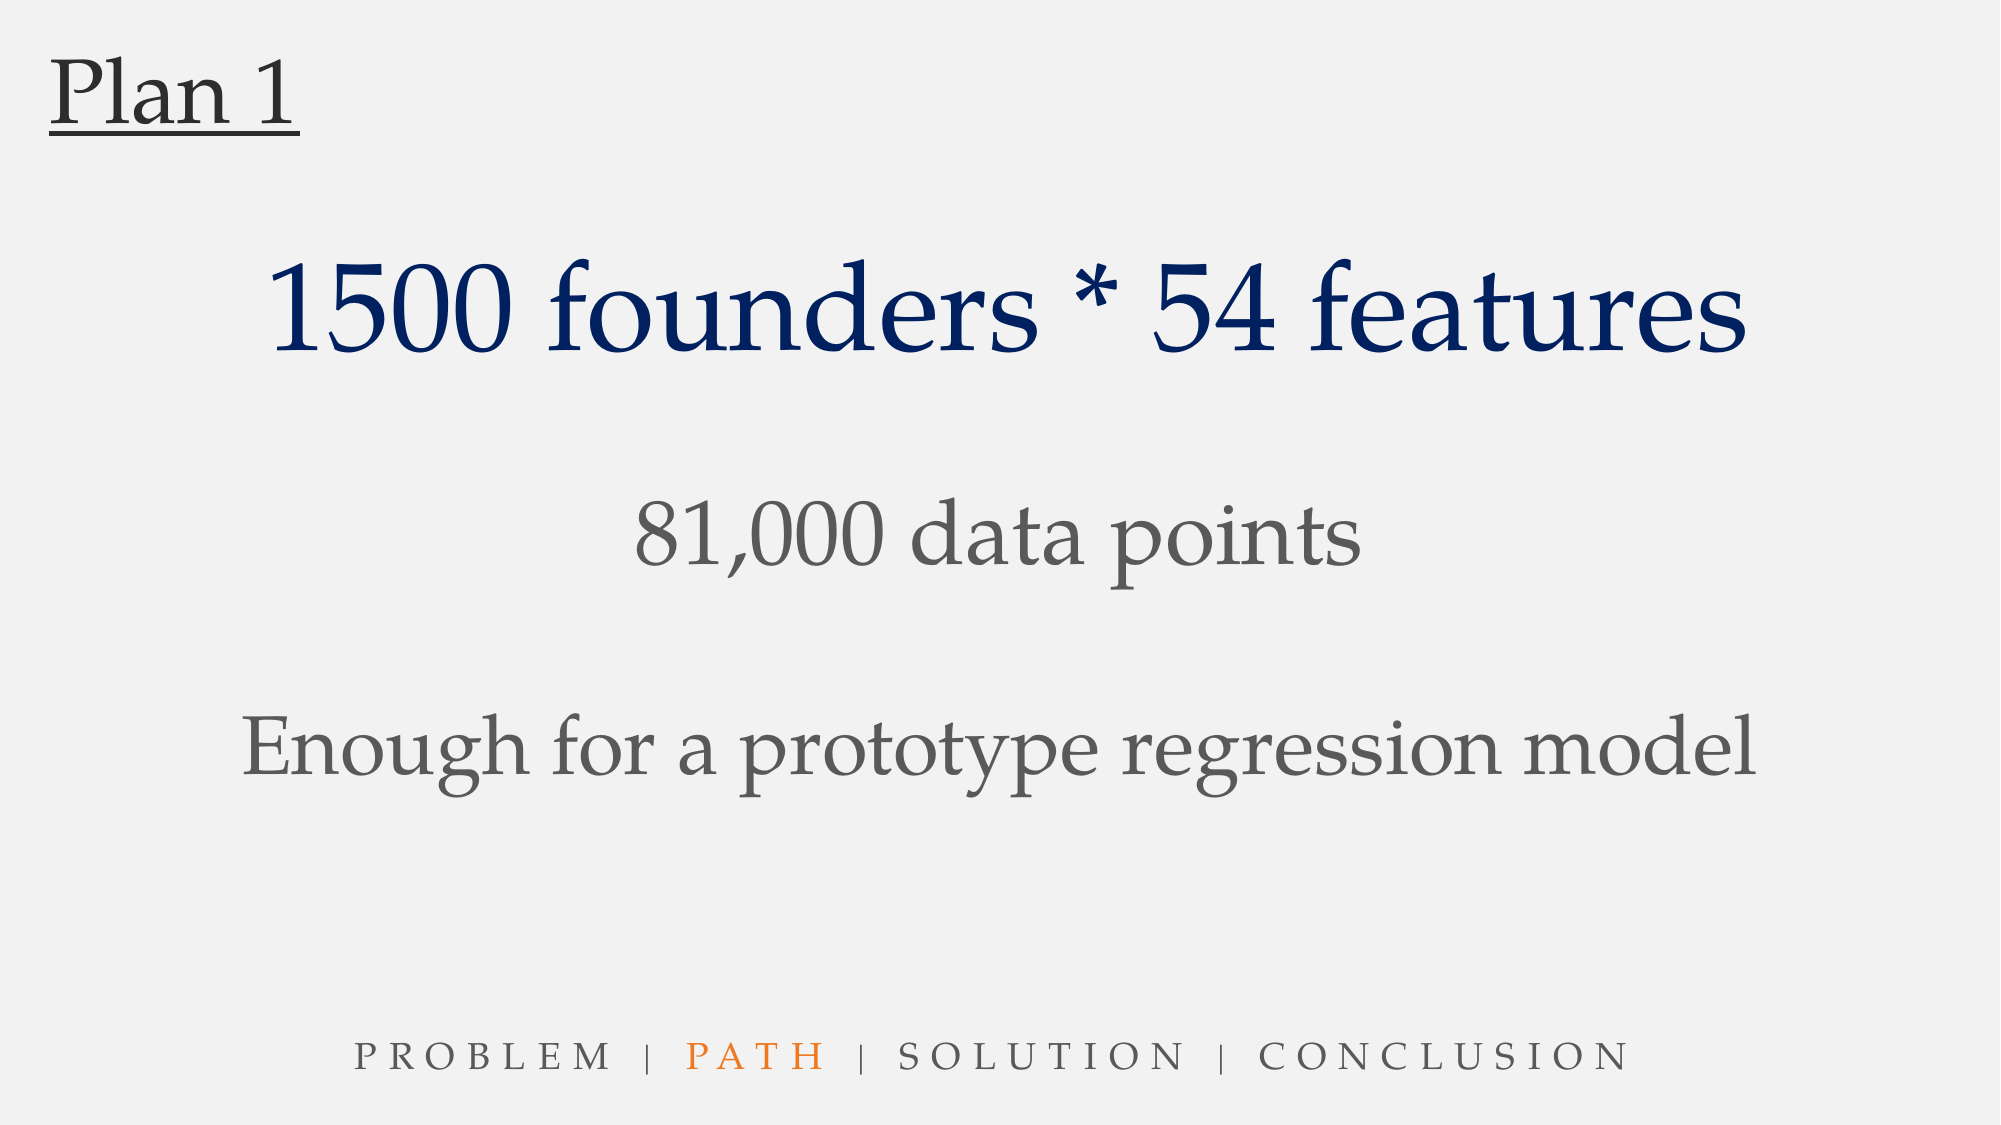

Plan 1
1500 founders * 54 features
81,000 data points
Enough for a prototype regression model
PROBLEM | PATH | SOLUTION | CONCLUSION